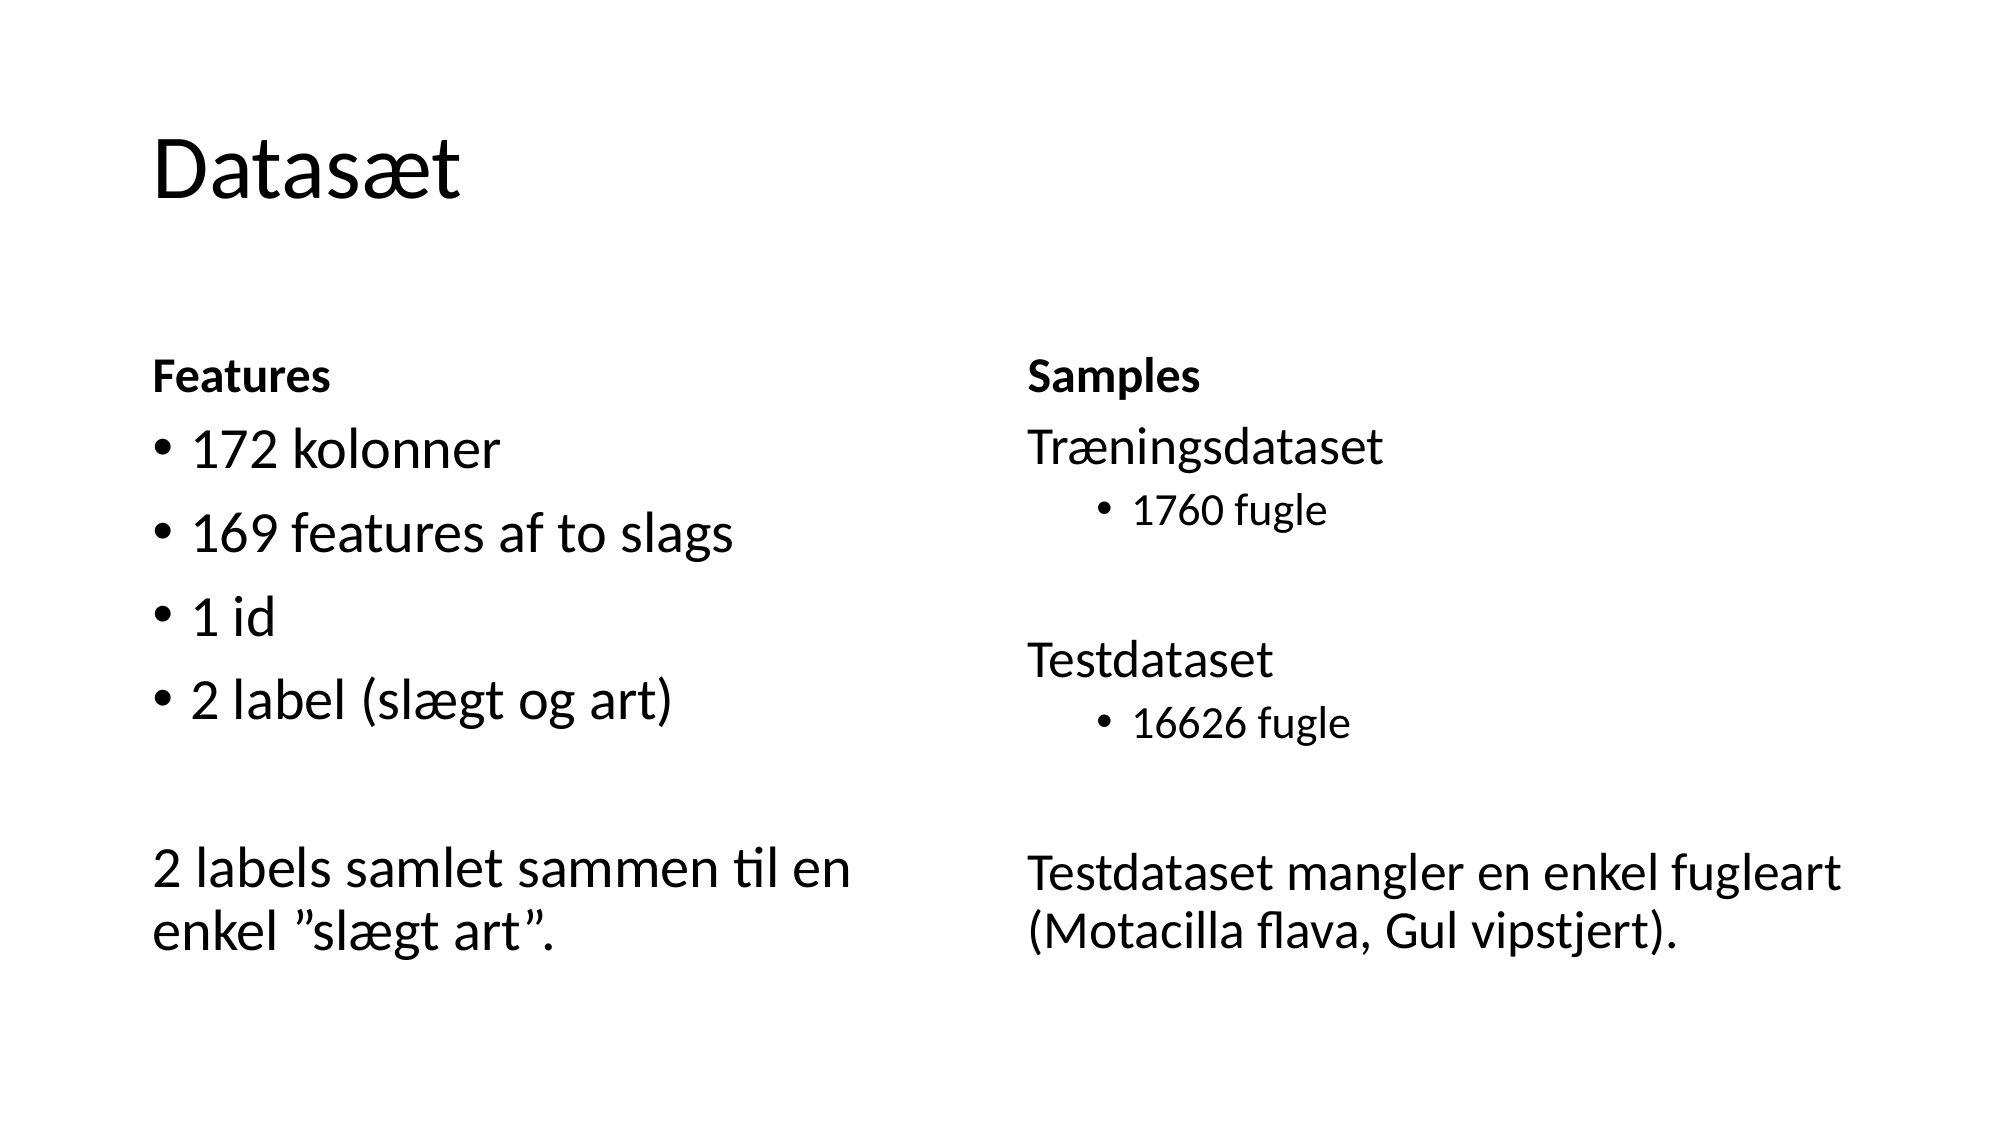

# Datasæt
Features
Samples
172 kolonner
169 features af to slags
1 id
2 label (slægt og art)

2 labels samlet sammen til en enkel ”slægt art”.
Træningsdataset
1760 fugle

Testdataset
16626 fugle

Testdataset mangler en enkel fugleart (Motacilla flava, Gul vipstjert).